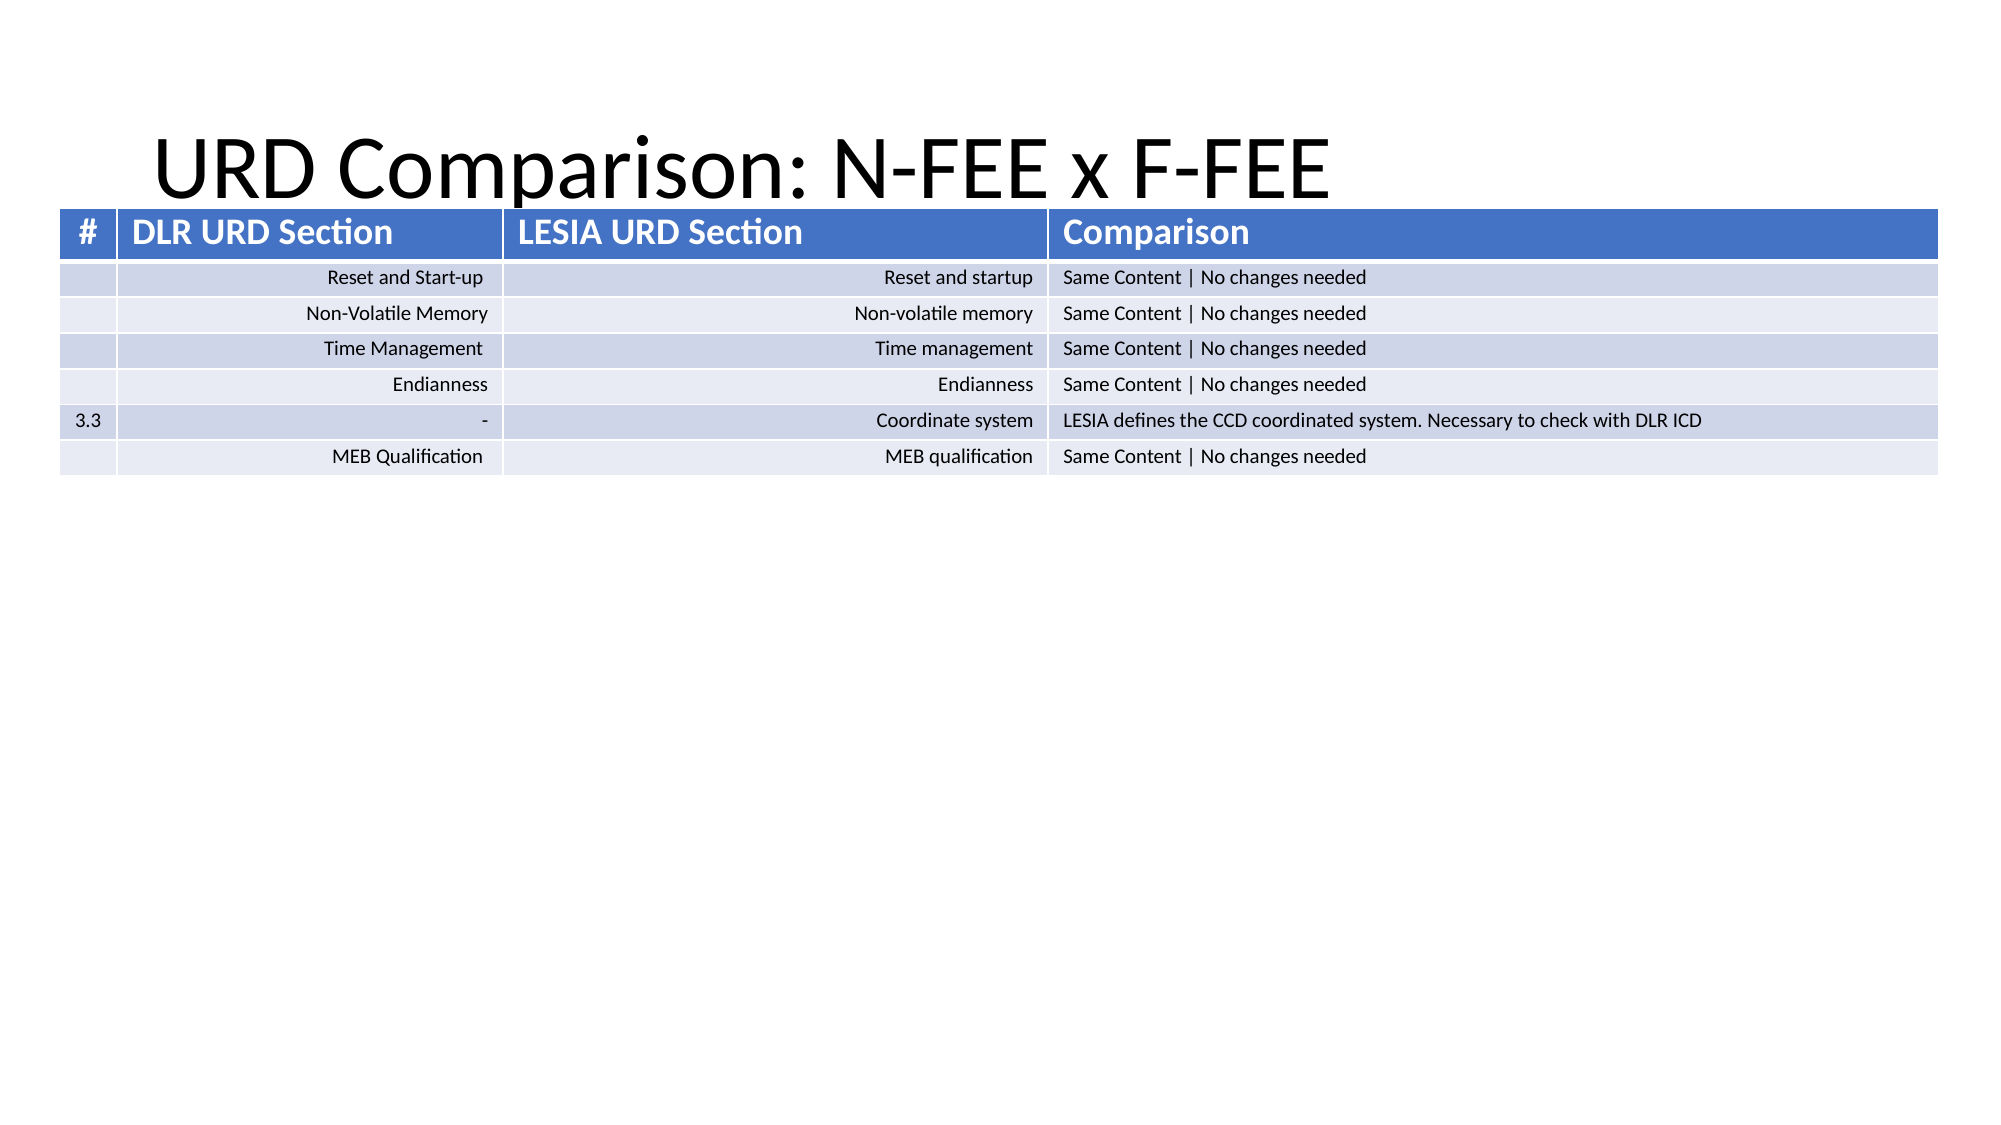

# URD Comparison: N-FEE x F-FEE
| # | DLR URD Section | LESIA URD Section | Comparison |
| --- | --- | --- | --- |
|  | Reset and Start-up | Reset and startup | Same Content | No changes needed |
|  | Non-Volatile Memory | Non-volatile memory | Same Content | No changes needed |
|  | Time Management | Time management | Same Content | No changes needed |
|  | Endianness | Endianness | Same Content | No changes needed |
| 3.3 | - | Coordinate system | LESIA defines the CCD coordinated system. Necessary to check with DLR ICD |
|  | MEB Qualification | MEB qualification | Same Content | No changes needed |